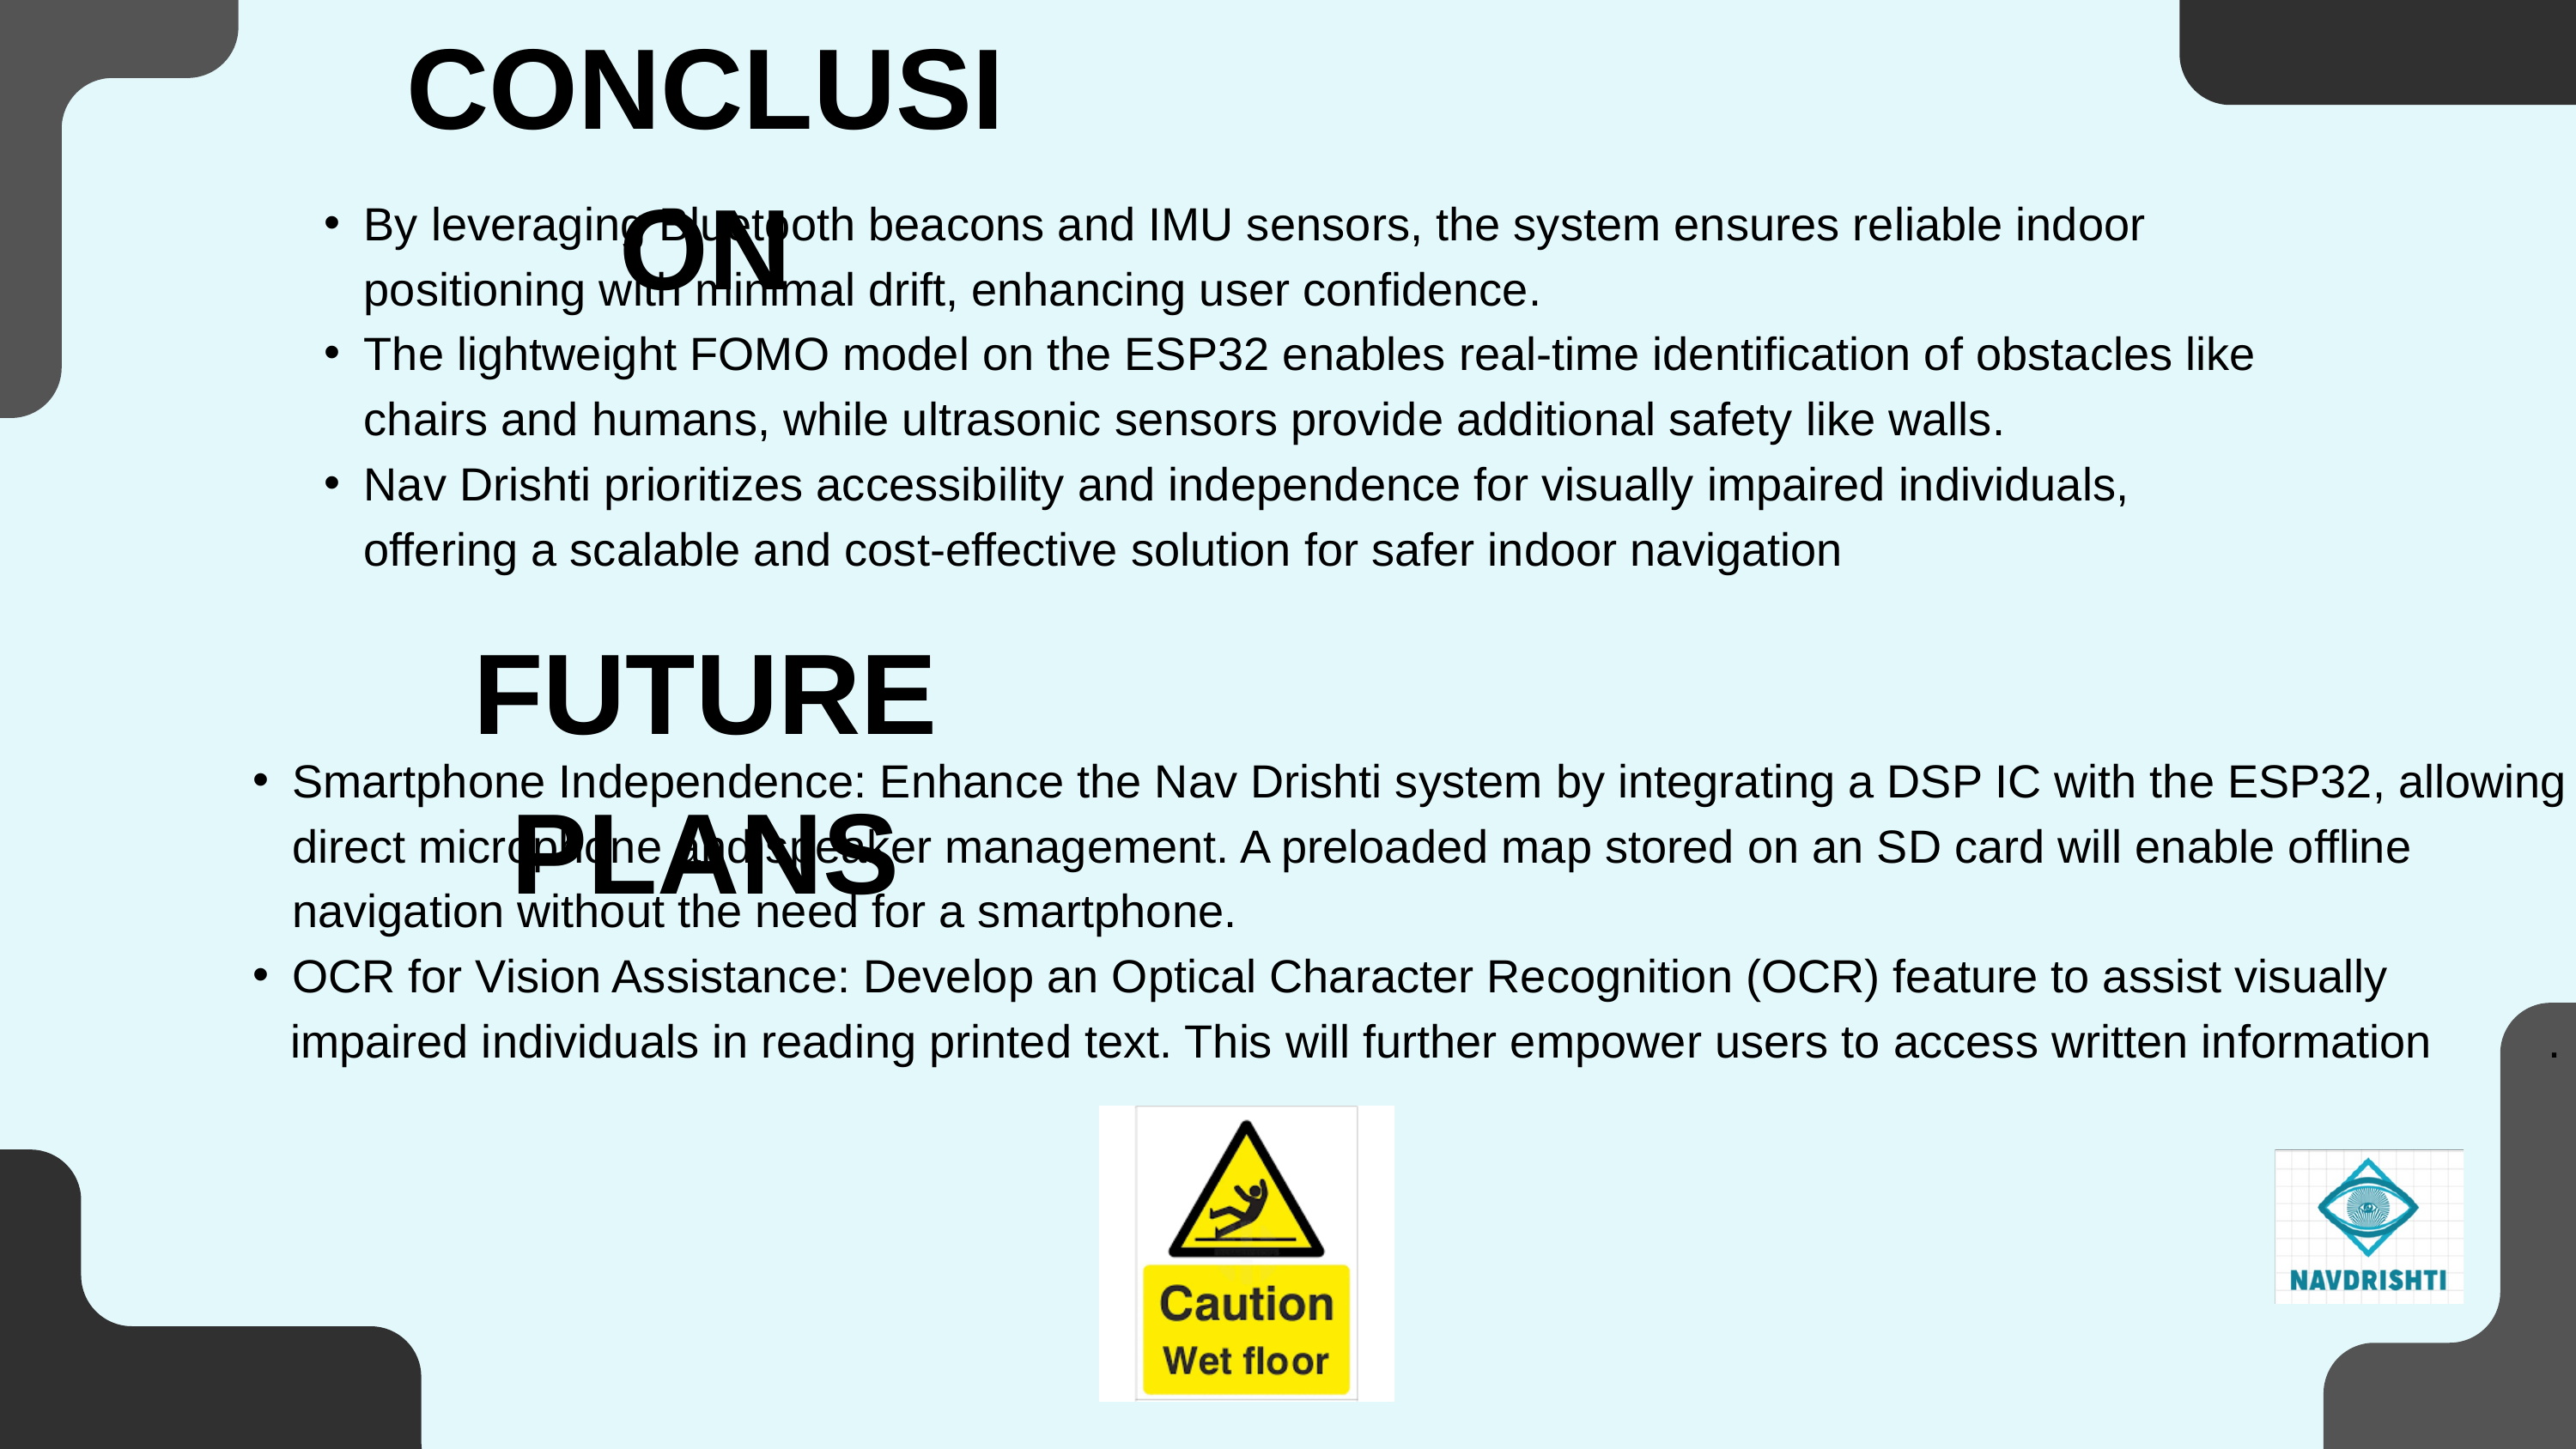

CONCLUSION
By leveraging Bluetooth beacons and IMU sensors, the system ensures reliable indoor positioning with minimal drift, enhancing user confidence.
The lightweight FOMO model on the ESP32 enables real-time identification of obstacles like chairs and humans, while ultrasonic sensors provide additional safety like walls.
Nav Drishti prioritizes accessibility and independence for visually impaired individuals, offering a scalable and cost-effective solution for safer indoor navigation

FUTURE PLANS
Smartphone Independence: Enhance the Nav Drishti system by integrating a DSP IC with the ESP32, allowing direct microphone and speaker management. A preloaded map stored on an SD card will enable offline navigation without the need for a smartphone.
OCR for Vision Assistance: Develop an Optical Character Recognition (OCR) feature to assist visually
      impaired individuals in reading printed text. This will further empower users to access written information         .